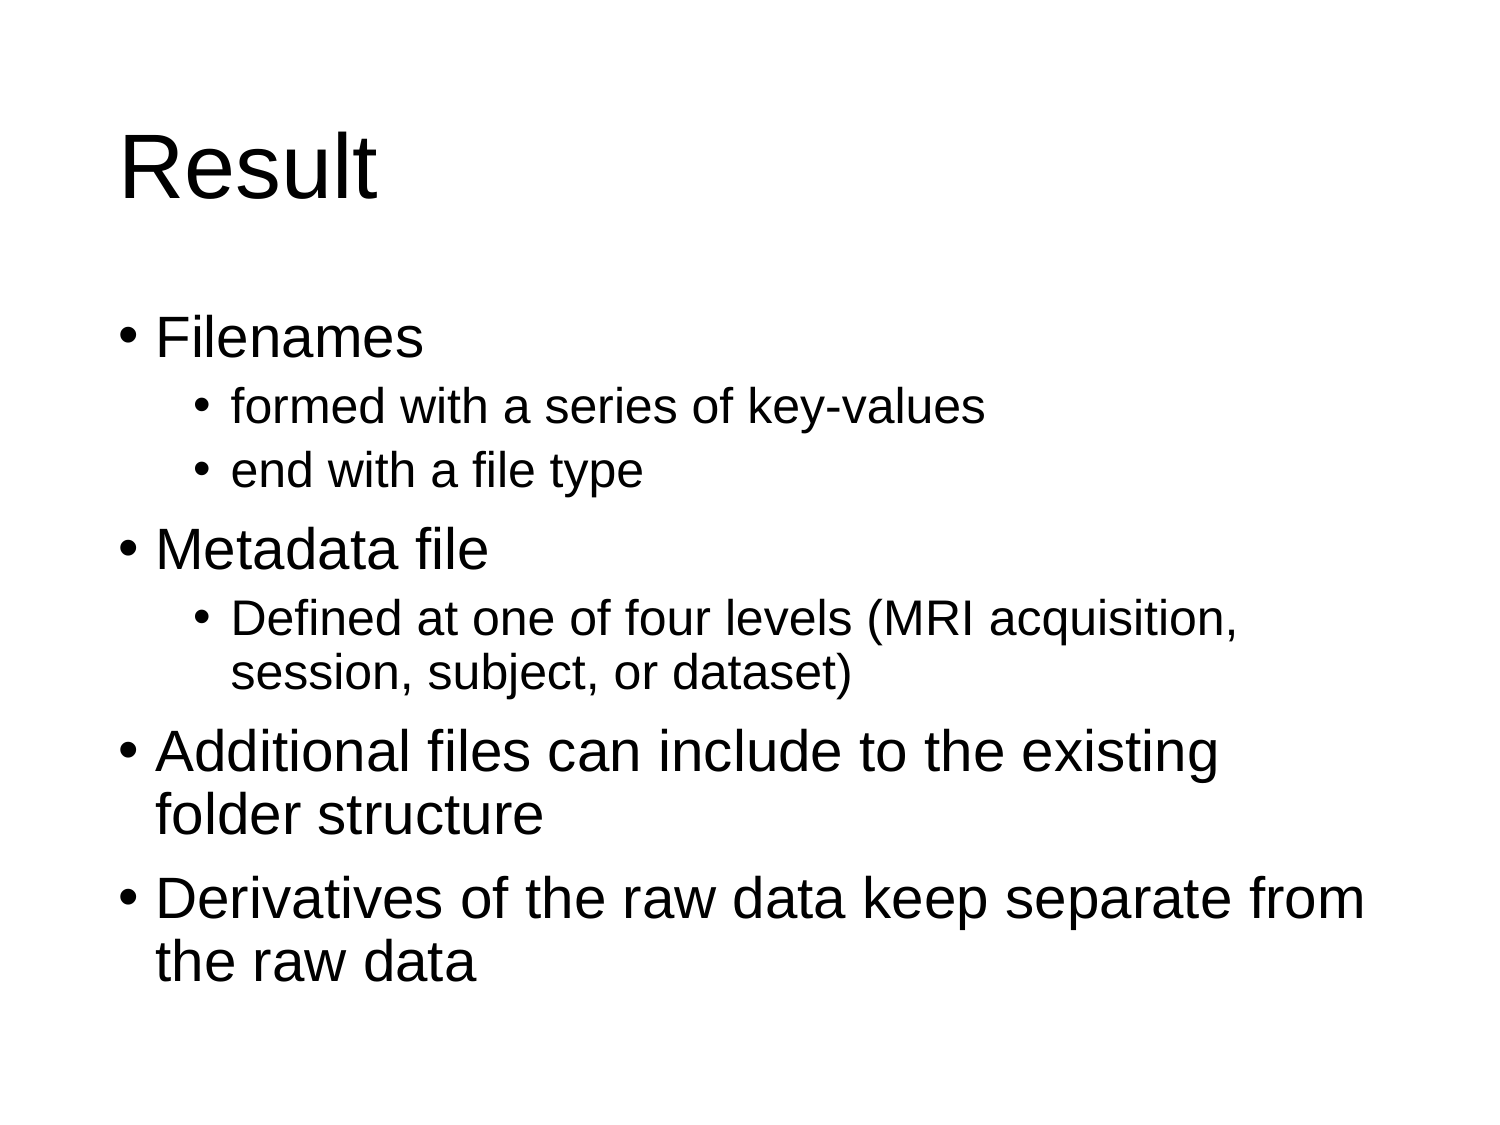

# Result
Filenames
formed with a series of key-values
end with a file type
Metadata file
Defined at one of four levels (MRI acquisition, session, subject, or dataset)
Additional files can include to the existing folder structure
Derivatives of the raw data keep separate from the raw data